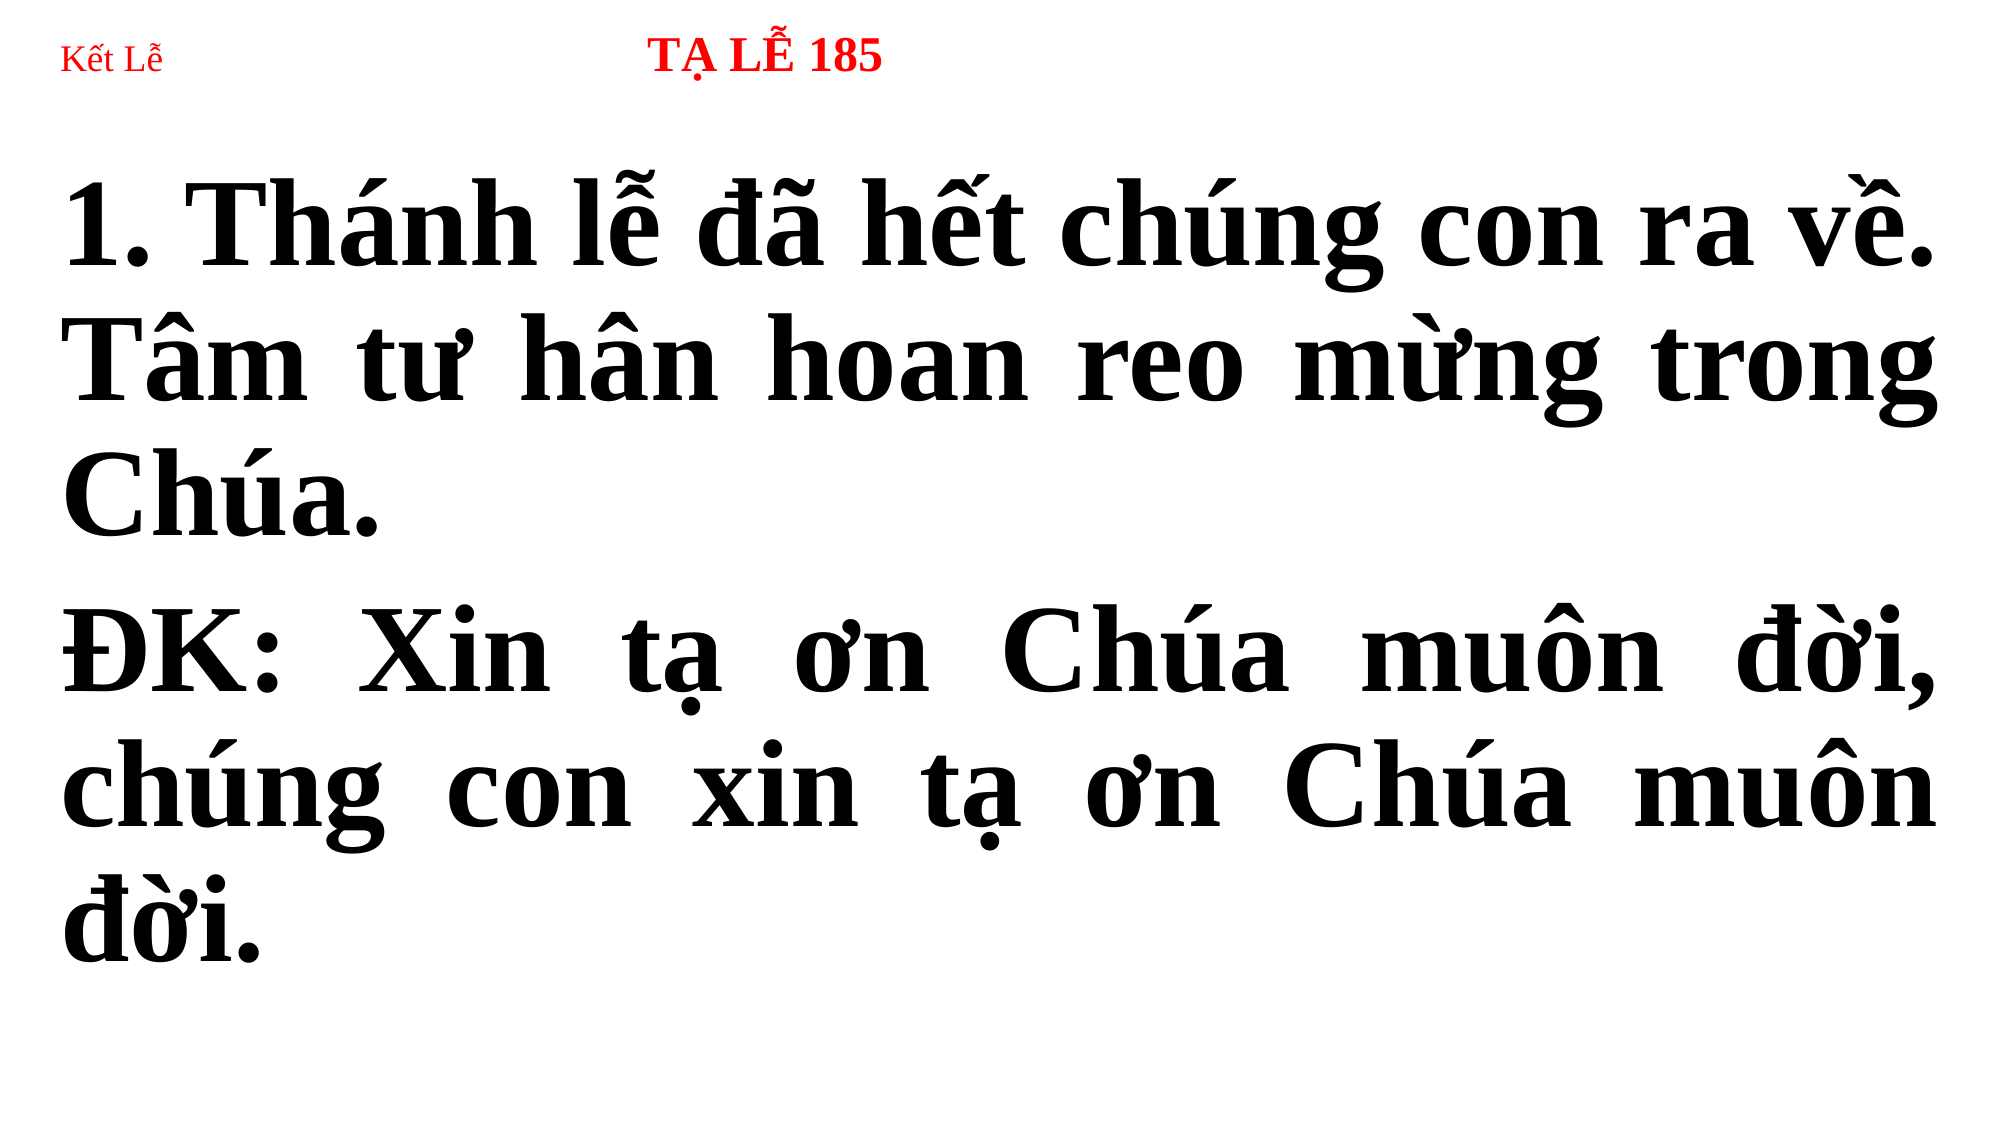

# Kết Lễ                                                   TẠ LỄ 185
1. Thánh lễ đã hết chúng con ra về. Tâm tư hân hoan reo mừng trong Chúa.
ĐK: Xin tạ ơn Chúa muôn đời, chúng con xin tạ ơn Chúa muôn đời.